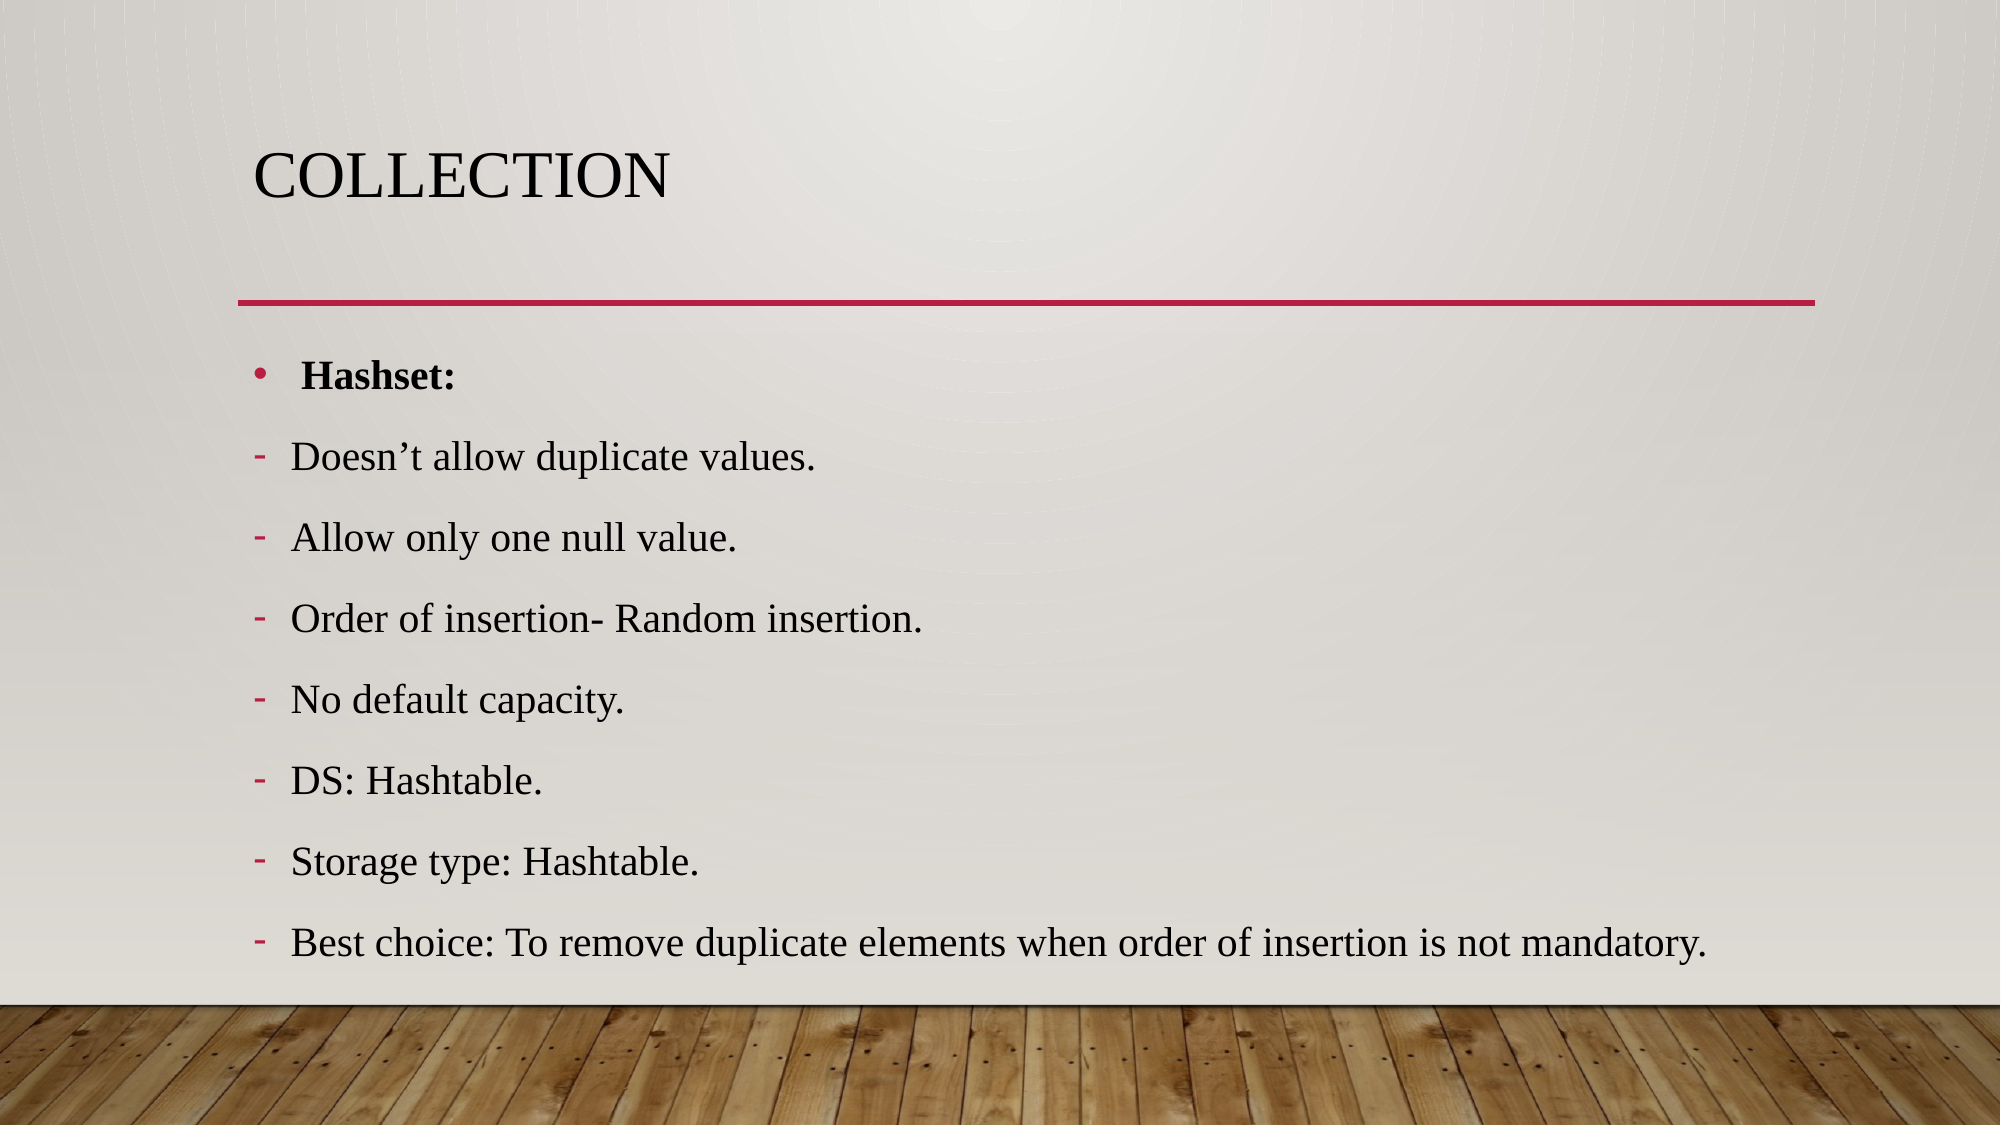

# collection
 Hashset:
Doesn’t allow duplicate values.
Allow only one null value.
Order of insertion- Random insertion.
No default capacity.
DS: Hashtable.
Storage type: Hashtable.
Best choice: To remove duplicate elements when order of insertion is not mandatory.